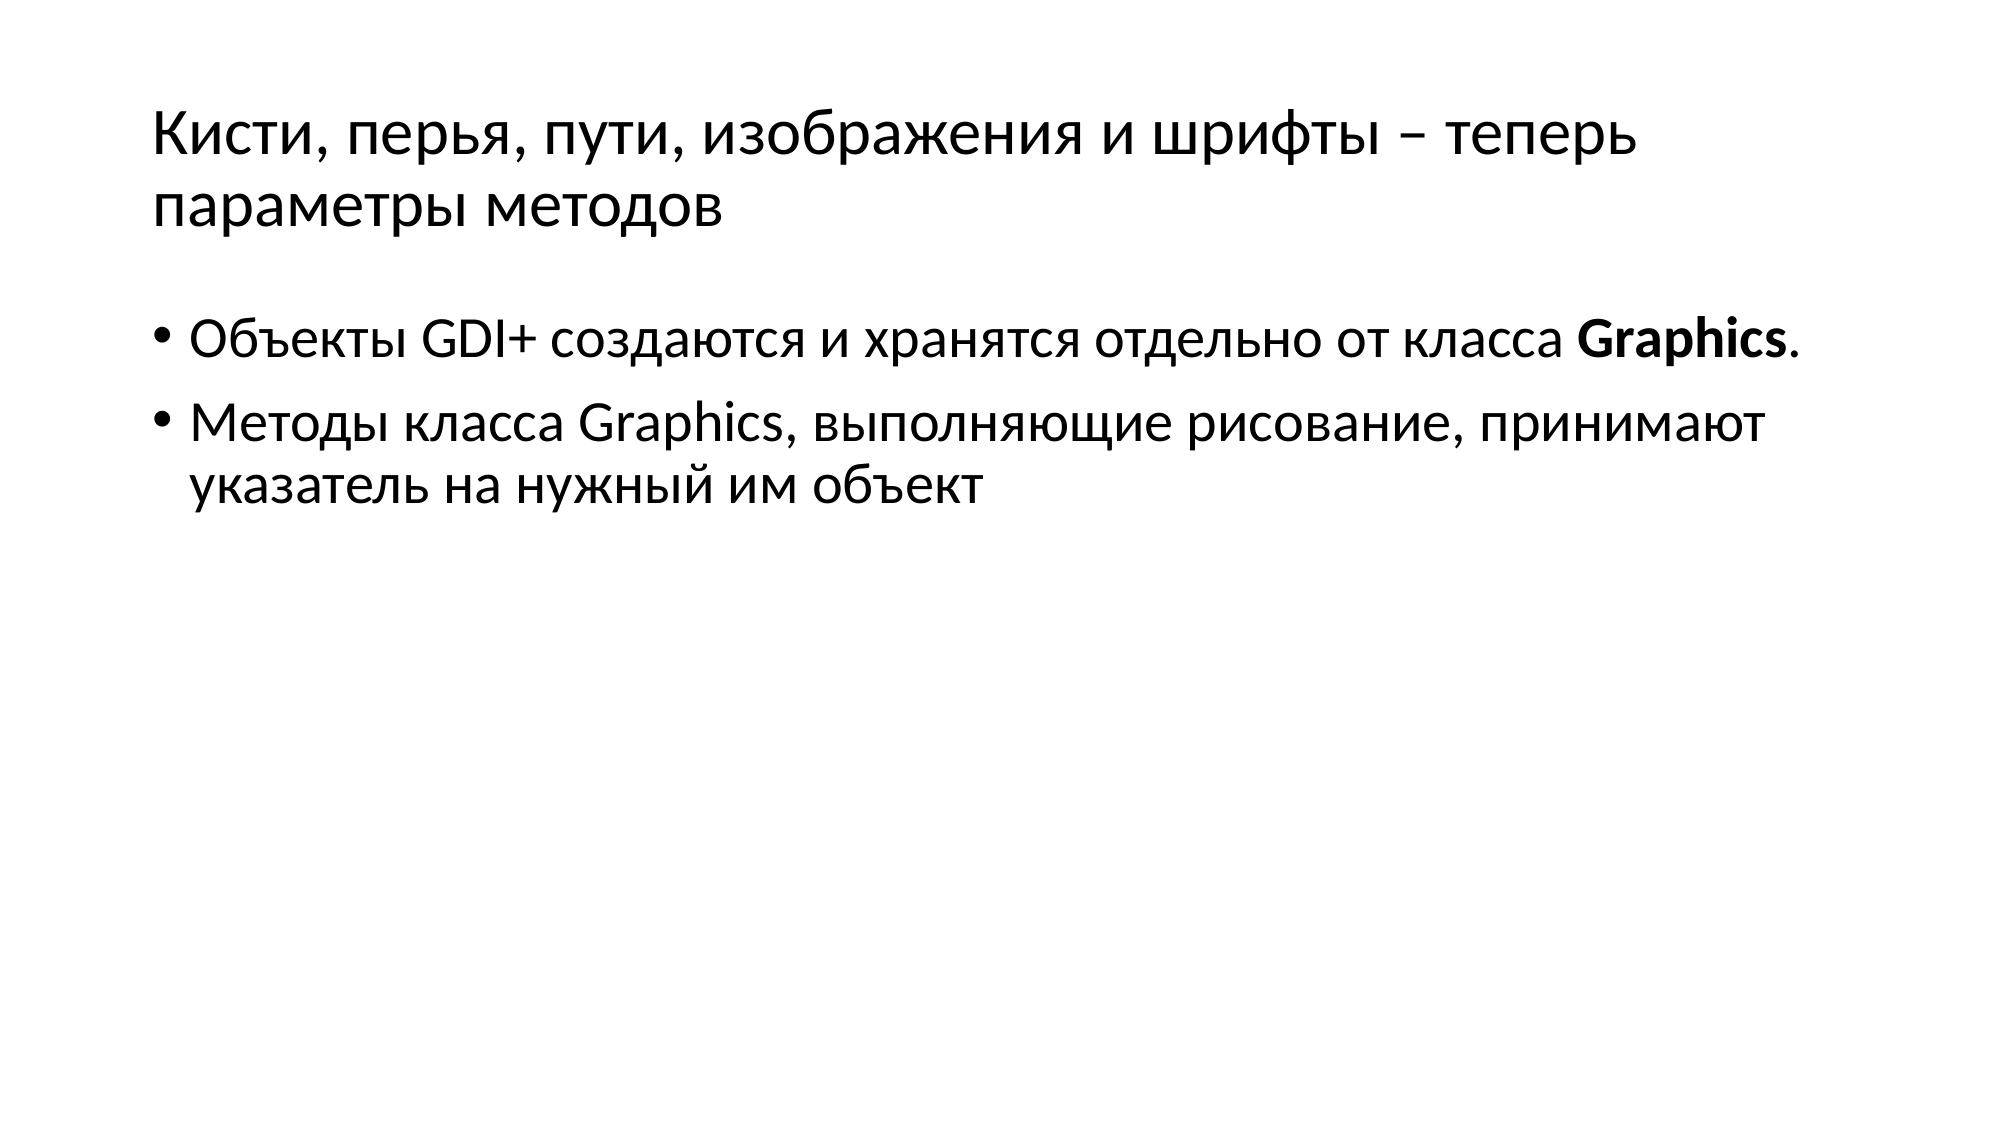

# Кисти, перья, пути, изображения и шрифты – теперь параметры методов
Объекты GDI+ создаются и хранятся отдельно от класса Graphics.
Методы класса Graphics, выполняющие рисование, принимают указатель на нужный им объект